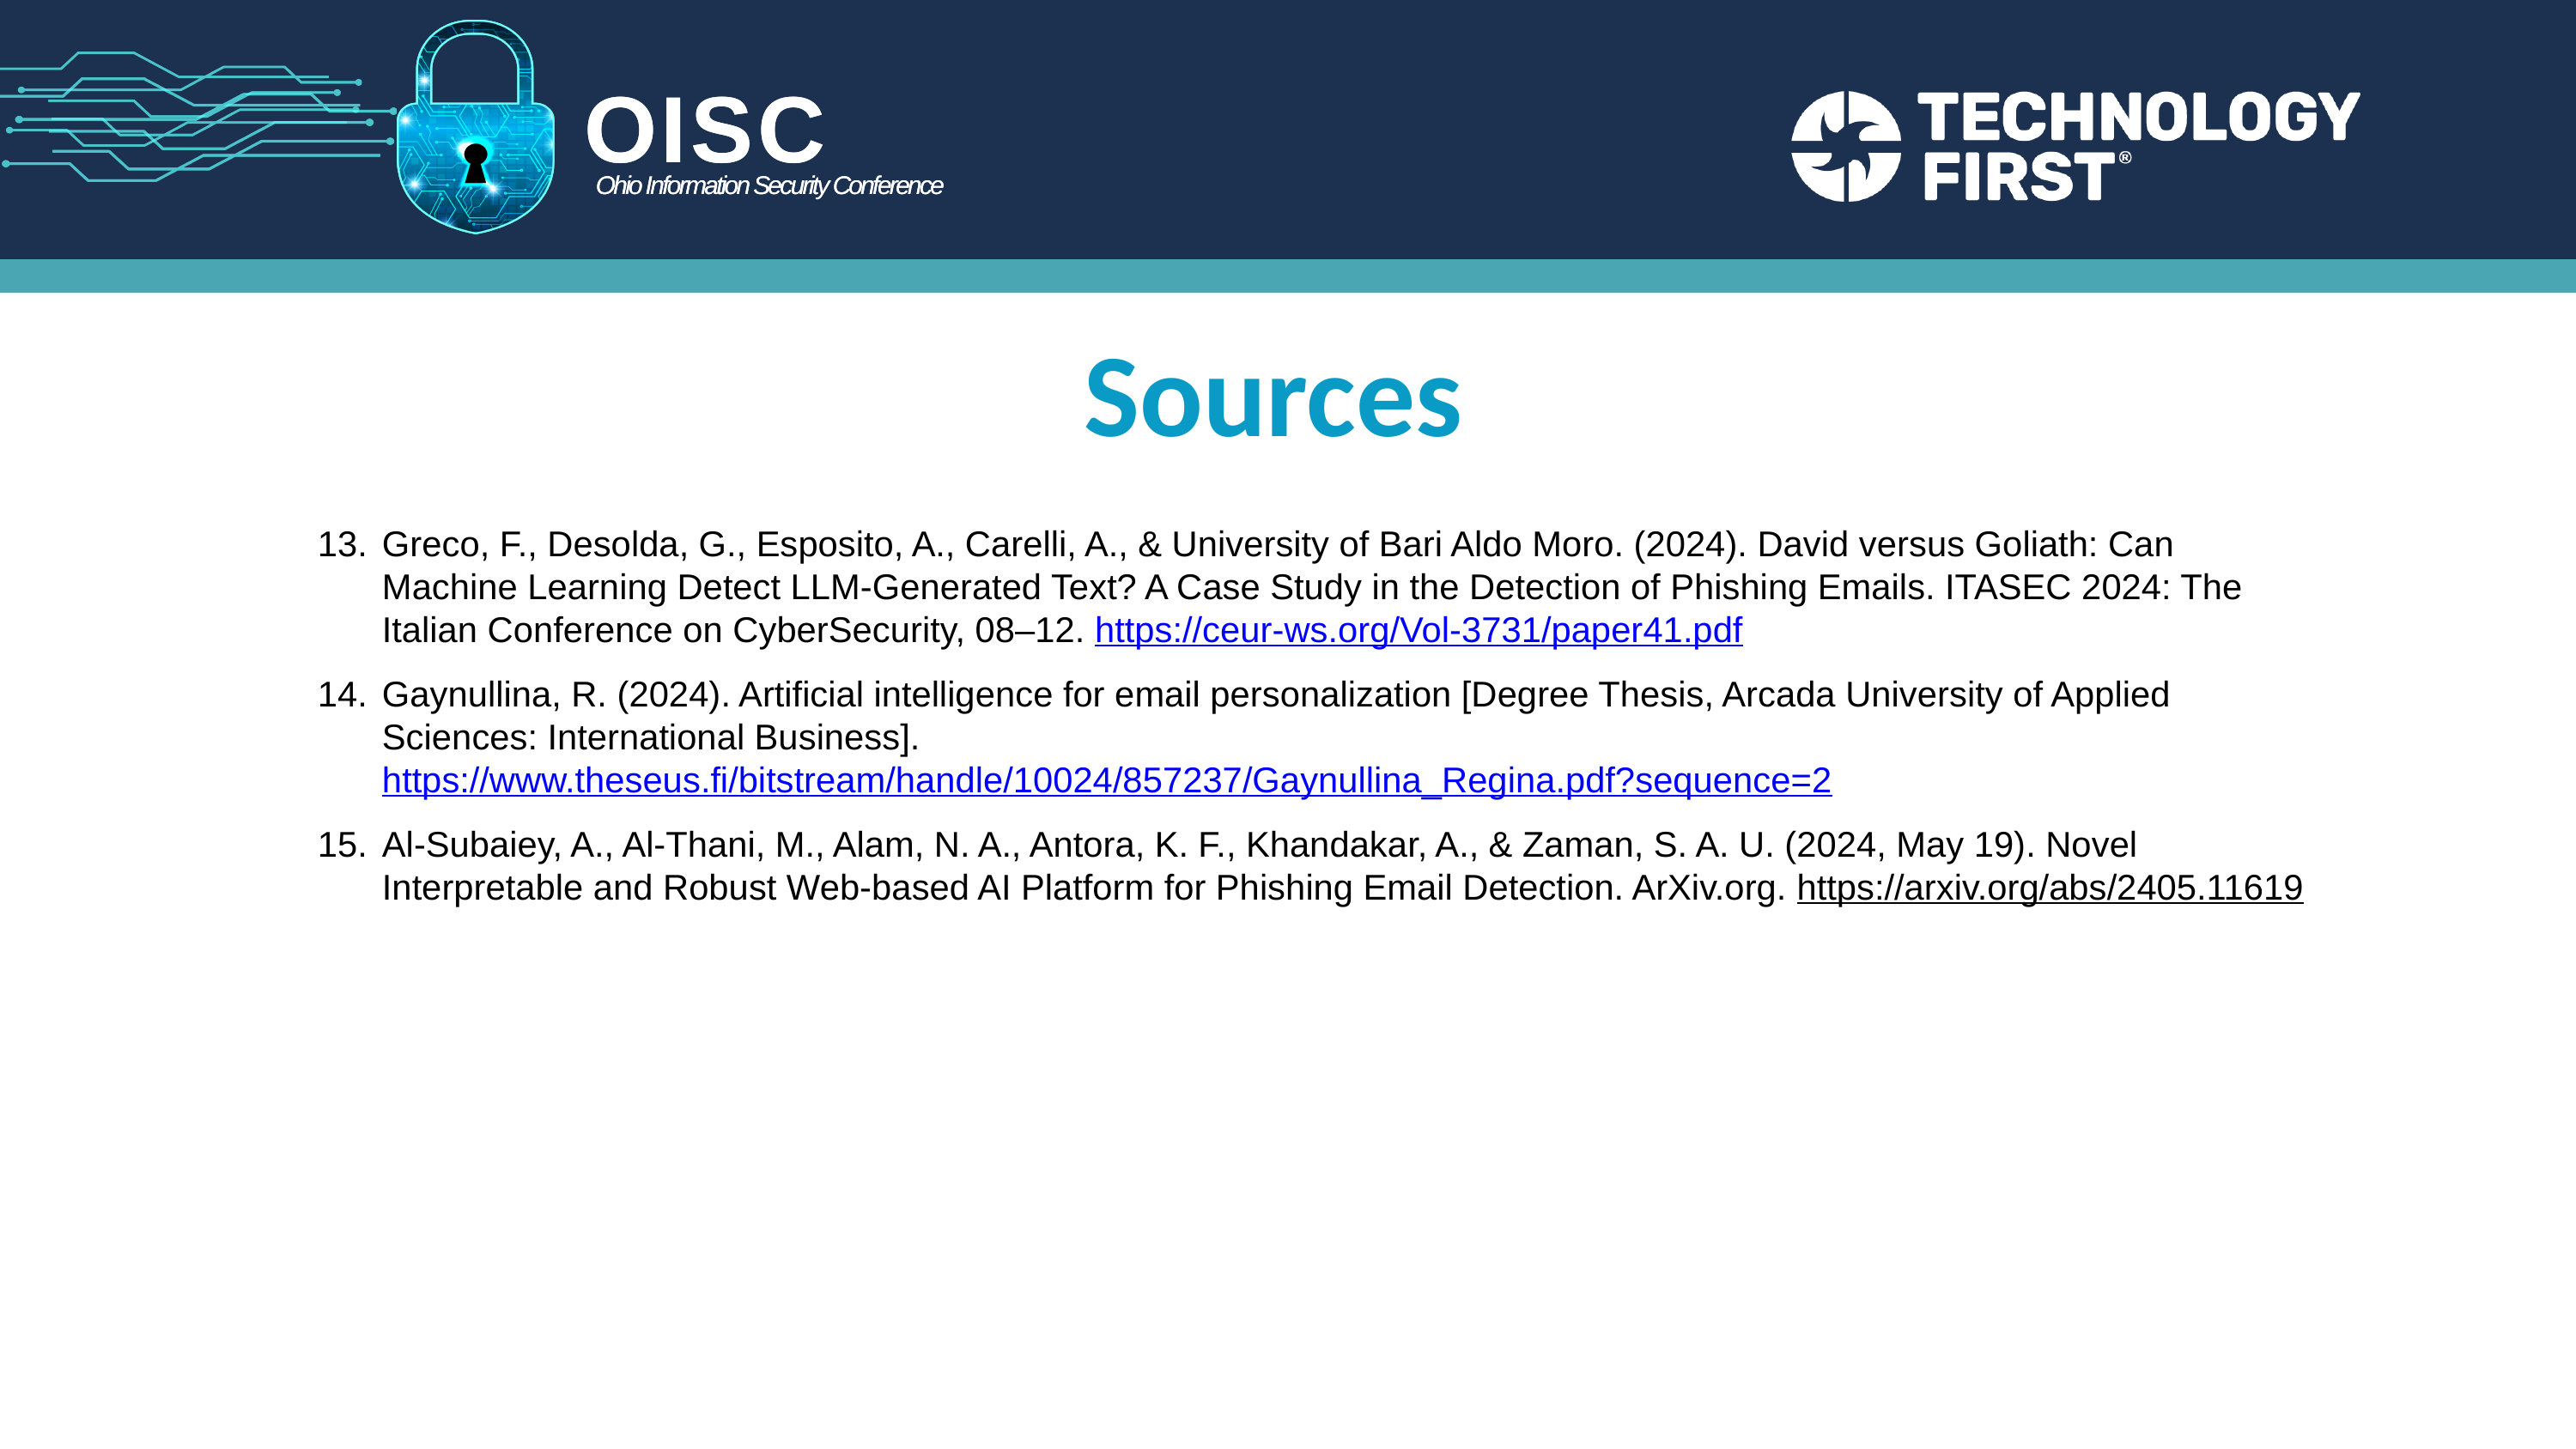

OISC

Ohio Information Security Conference
Sources

Greco, F., Desolda, G., Esposito, A., Carelli, A., & University of Bari Aldo Moro. (2024). David versus Goliath: Can Machine Learning Detect LLM-Generated Text? A Case Study in the Detection of Phishing Emails. ITASEC 2024: The Italian Conference on CyberSecurity, 08–12. https://ceur-ws.org/Vol-3731/paper41.pdf
Gaynullina, R. (2024). Artificial intelligence for email personalization [Degree Thesis, Arcada University of Applied Sciences: International Business]. https://www.theseus.fi/bitstream/handle/10024/857237/Gaynullina_Regina.pdf?sequence=2
Al-Subaiey, A., Al-Thani, M., Alam, N. A., Antora, K. F., Khandakar, A., & Zaman, S. A. U. (2024, May 19). Novel Interpretable and Robust Web-based AI Platform for Phishing Email Detection. ArXiv.org. https://arxiv.org/abs/2405.11619